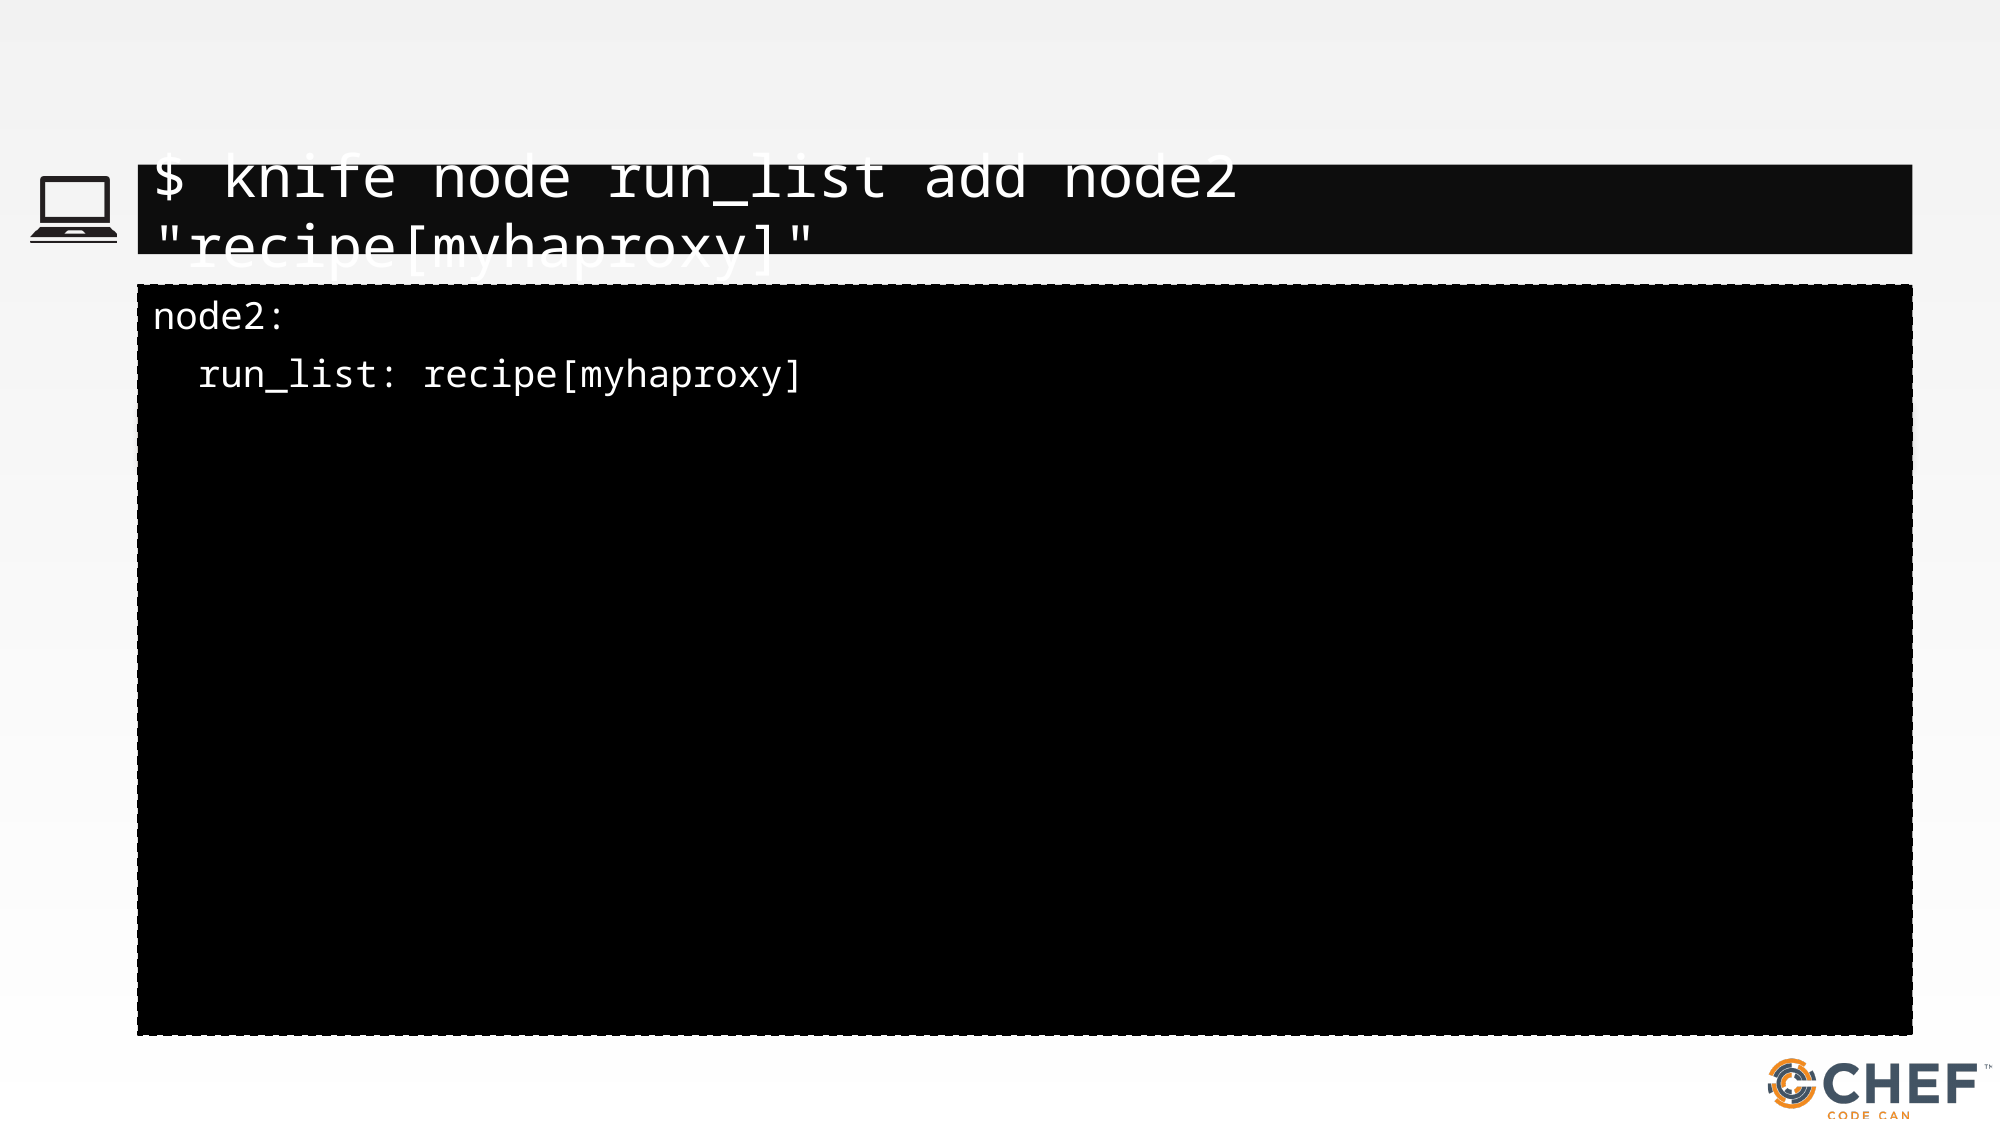

#
$ knife node run_list add node2 "recipe[myhaproxy]"
node2:
  run_list: recipe[myhaproxy]